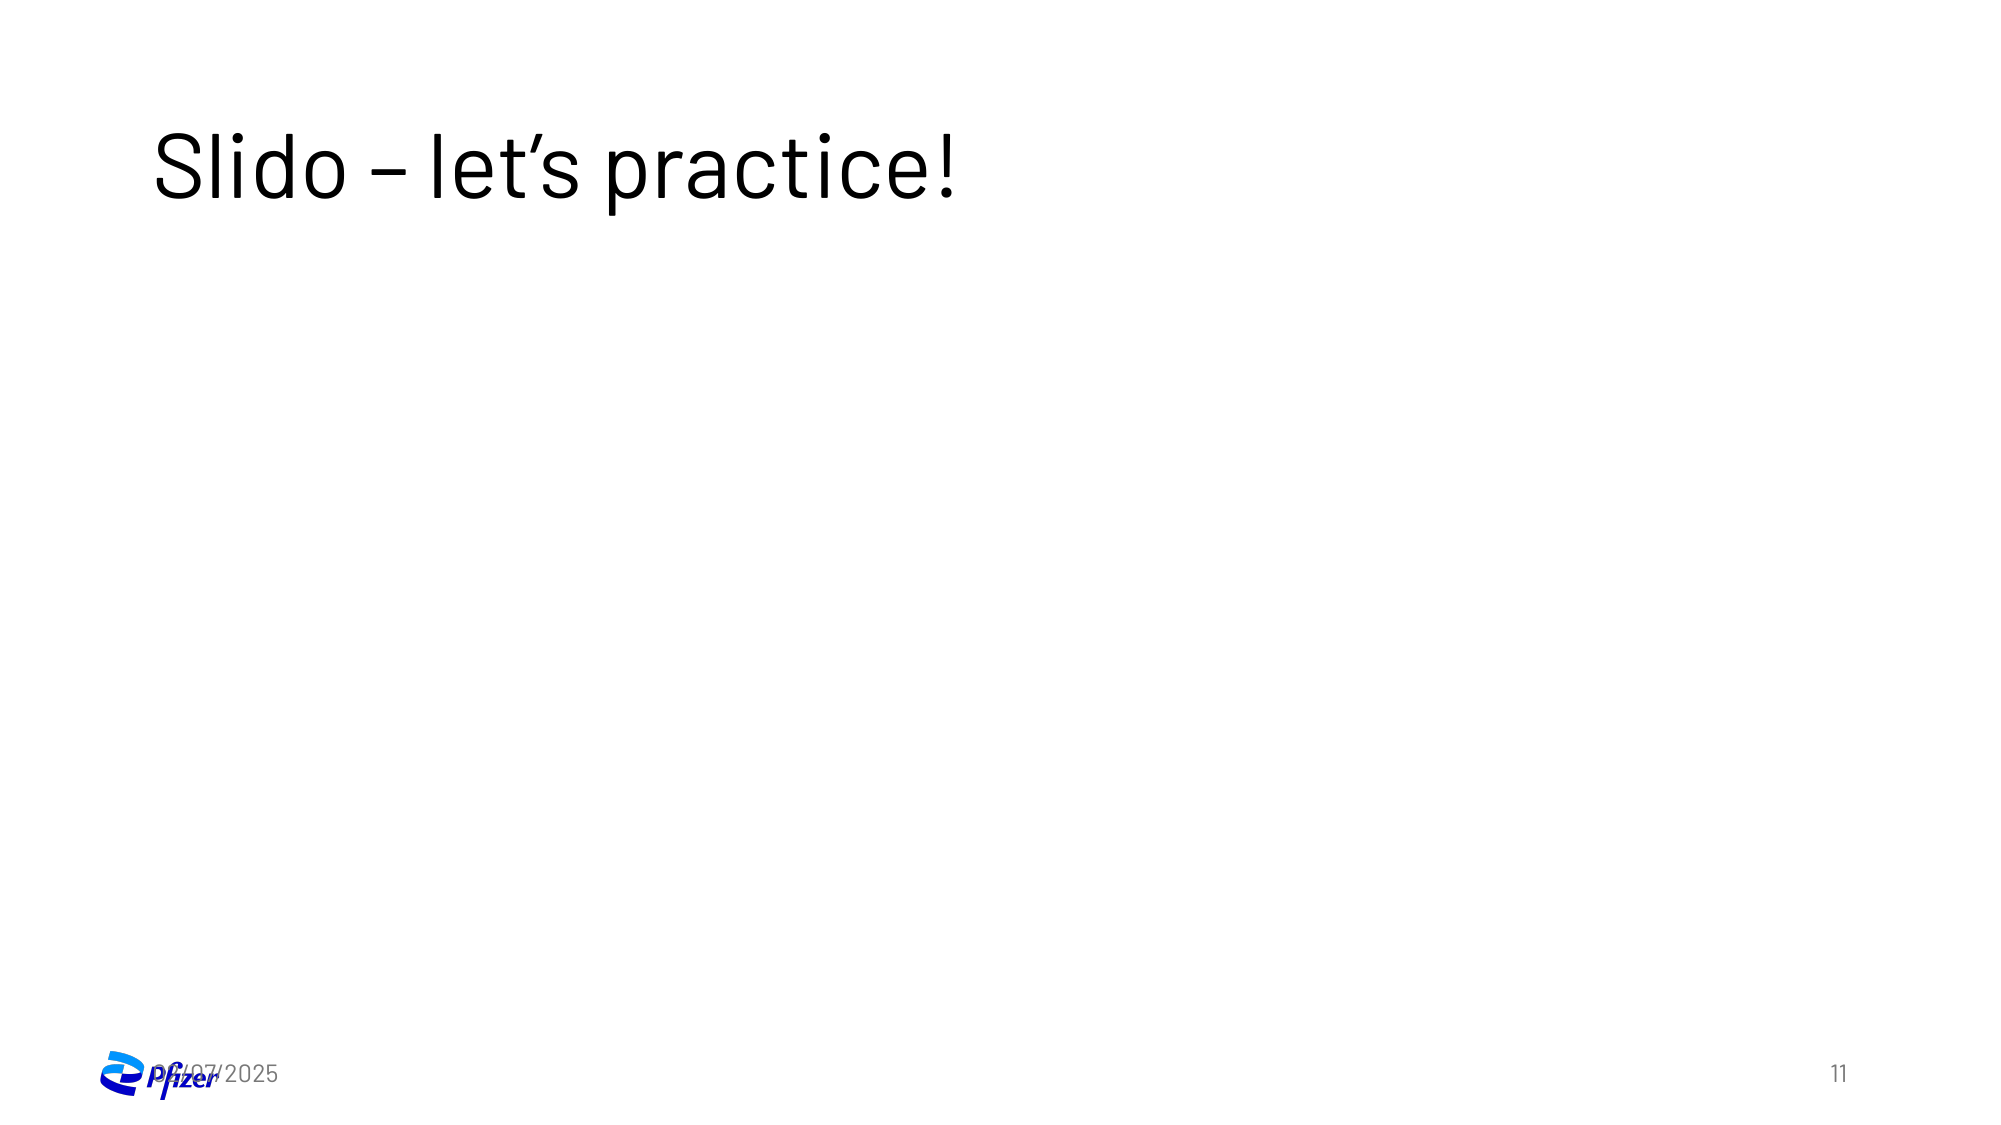

# Slido – let’s practice!
02/07/2025
11